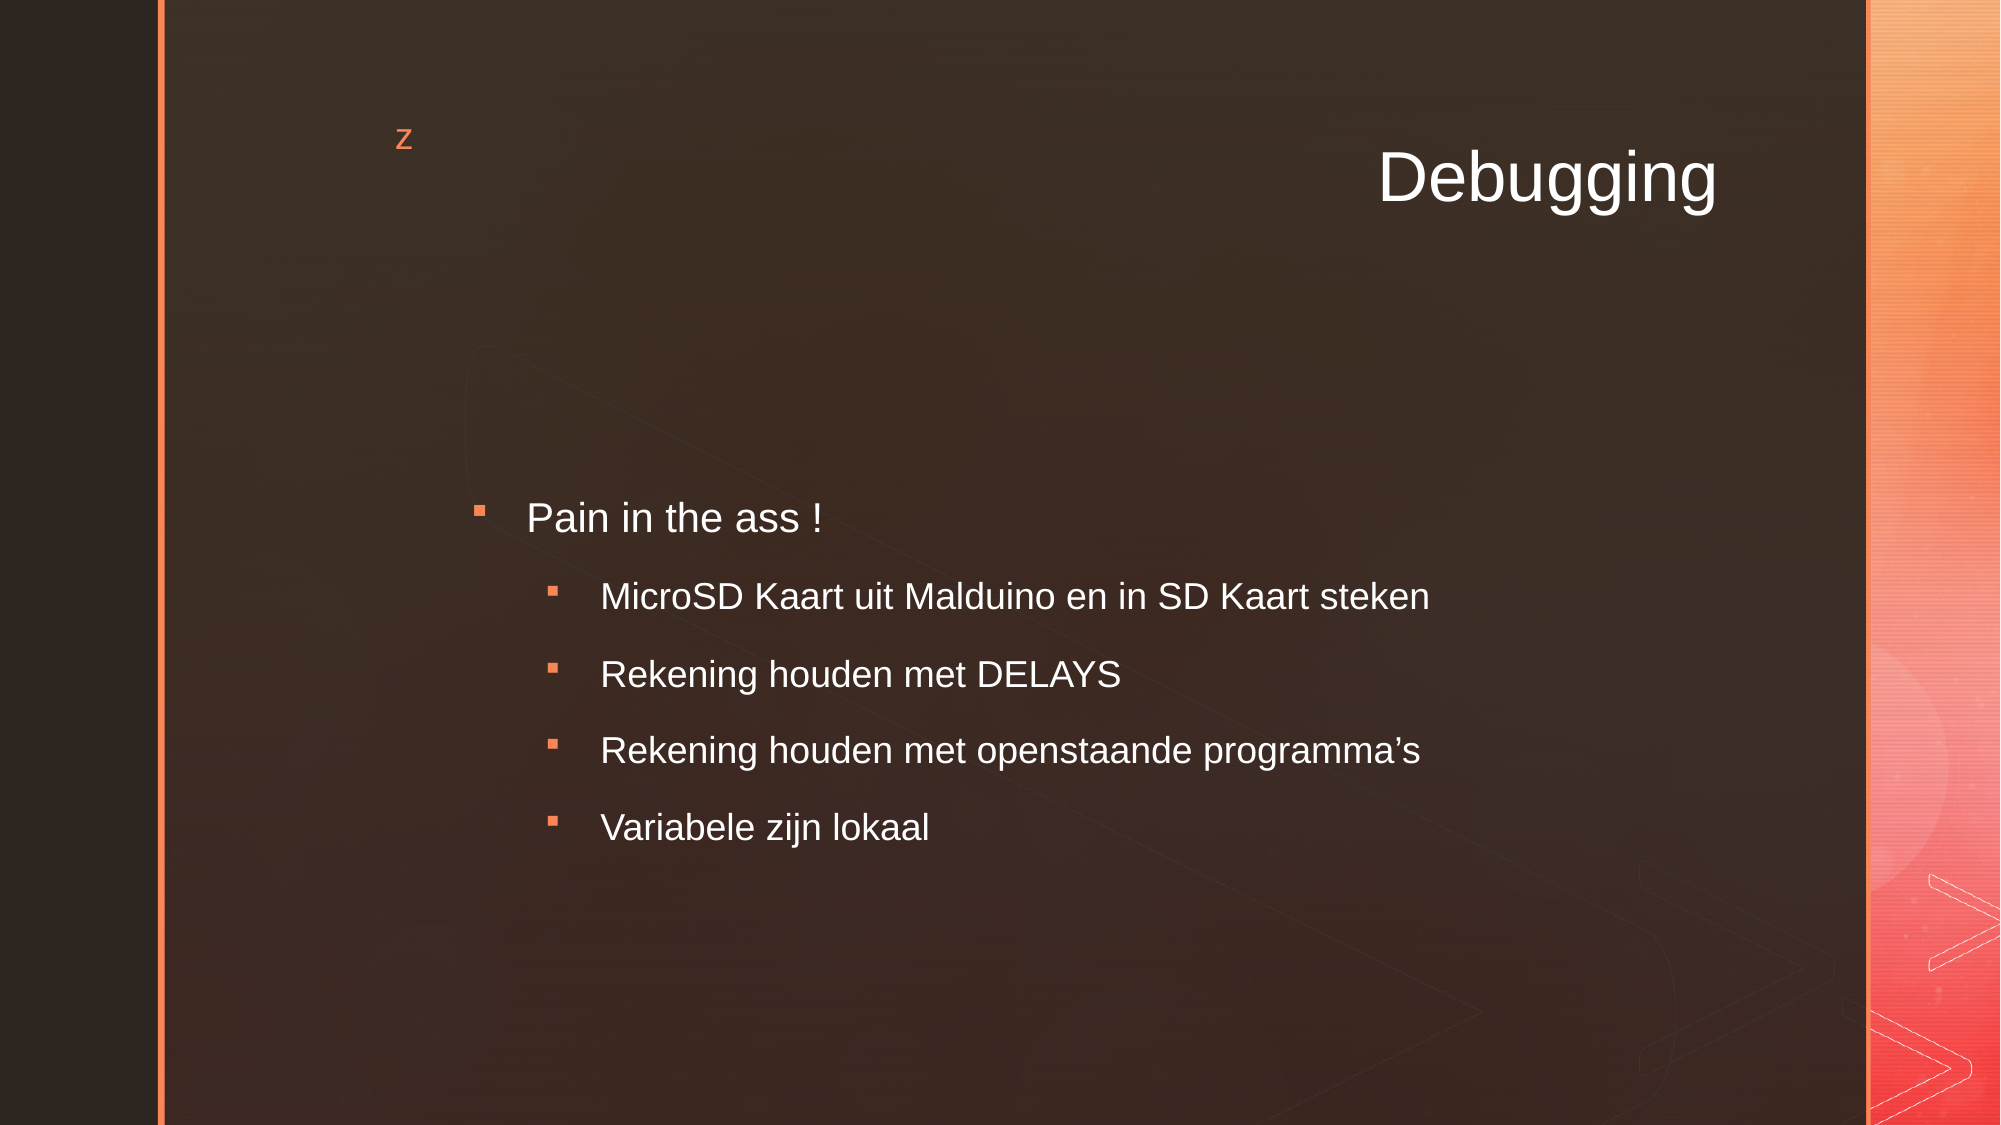

# Debugging
Pain in the ass !
MicroSD Kaart uit Malduino en in SD Kaart steken
Rekening houden met DELAYS
Rekening houden met openstaande programma’s
Variabele zijn lokaal